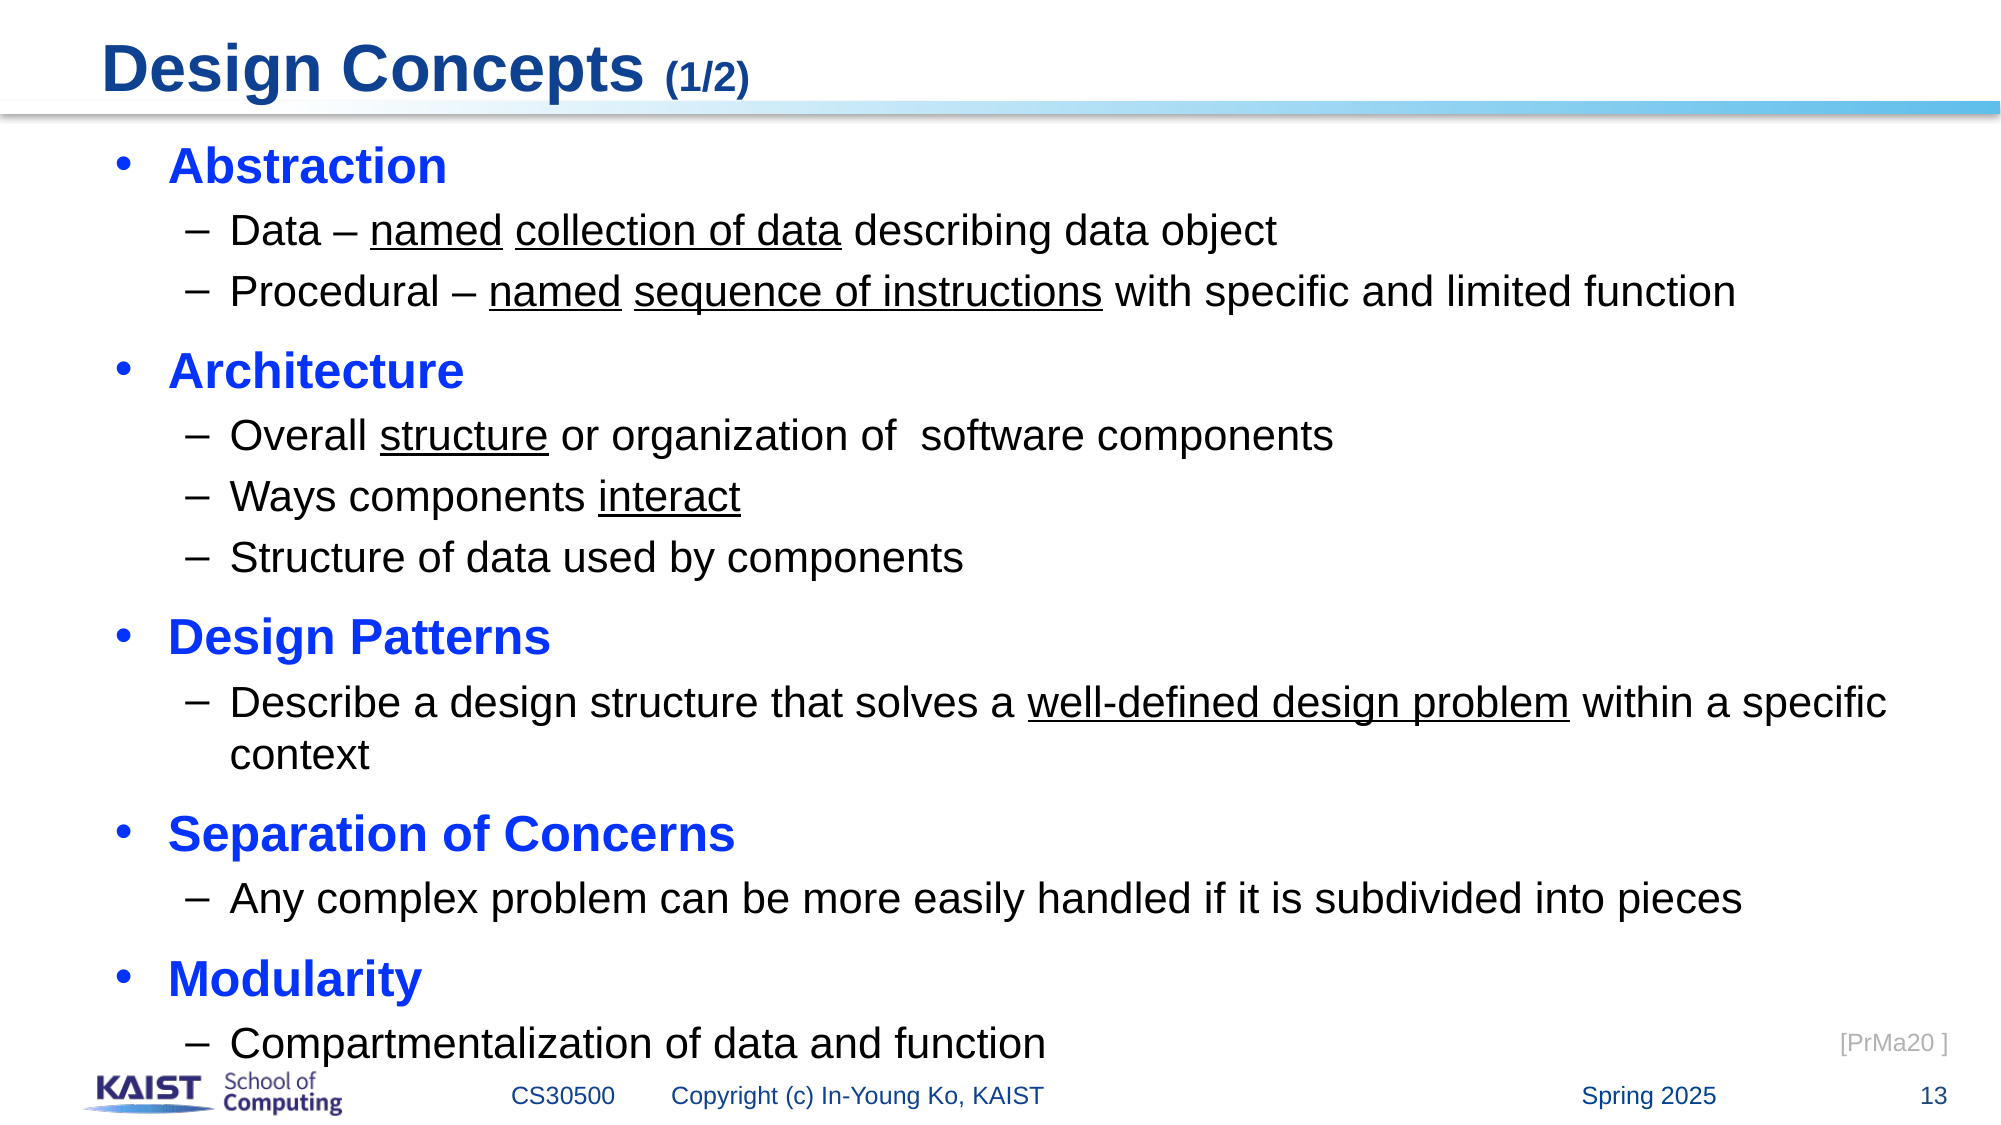

# Design Concepts (1/2)
Abstraction
Data – named collection of data describing data object
Procedural – named sequence of instructions with specific and limited function
Architecture
Overall structure or organization of  software components
Ways components interact
Structure of data used by components
Design Patterns
Describe a design structure that solves a well-defined design problem within a specific context
Separation of Concerns
Any complex problem can be more easily handled if it is subdivided into pieces
Modularity
Compartmentalization of data and function
[PrMa20 ]
Spring 2025
CS30500        Copyright (c) In-Young Ko, KAIST
13